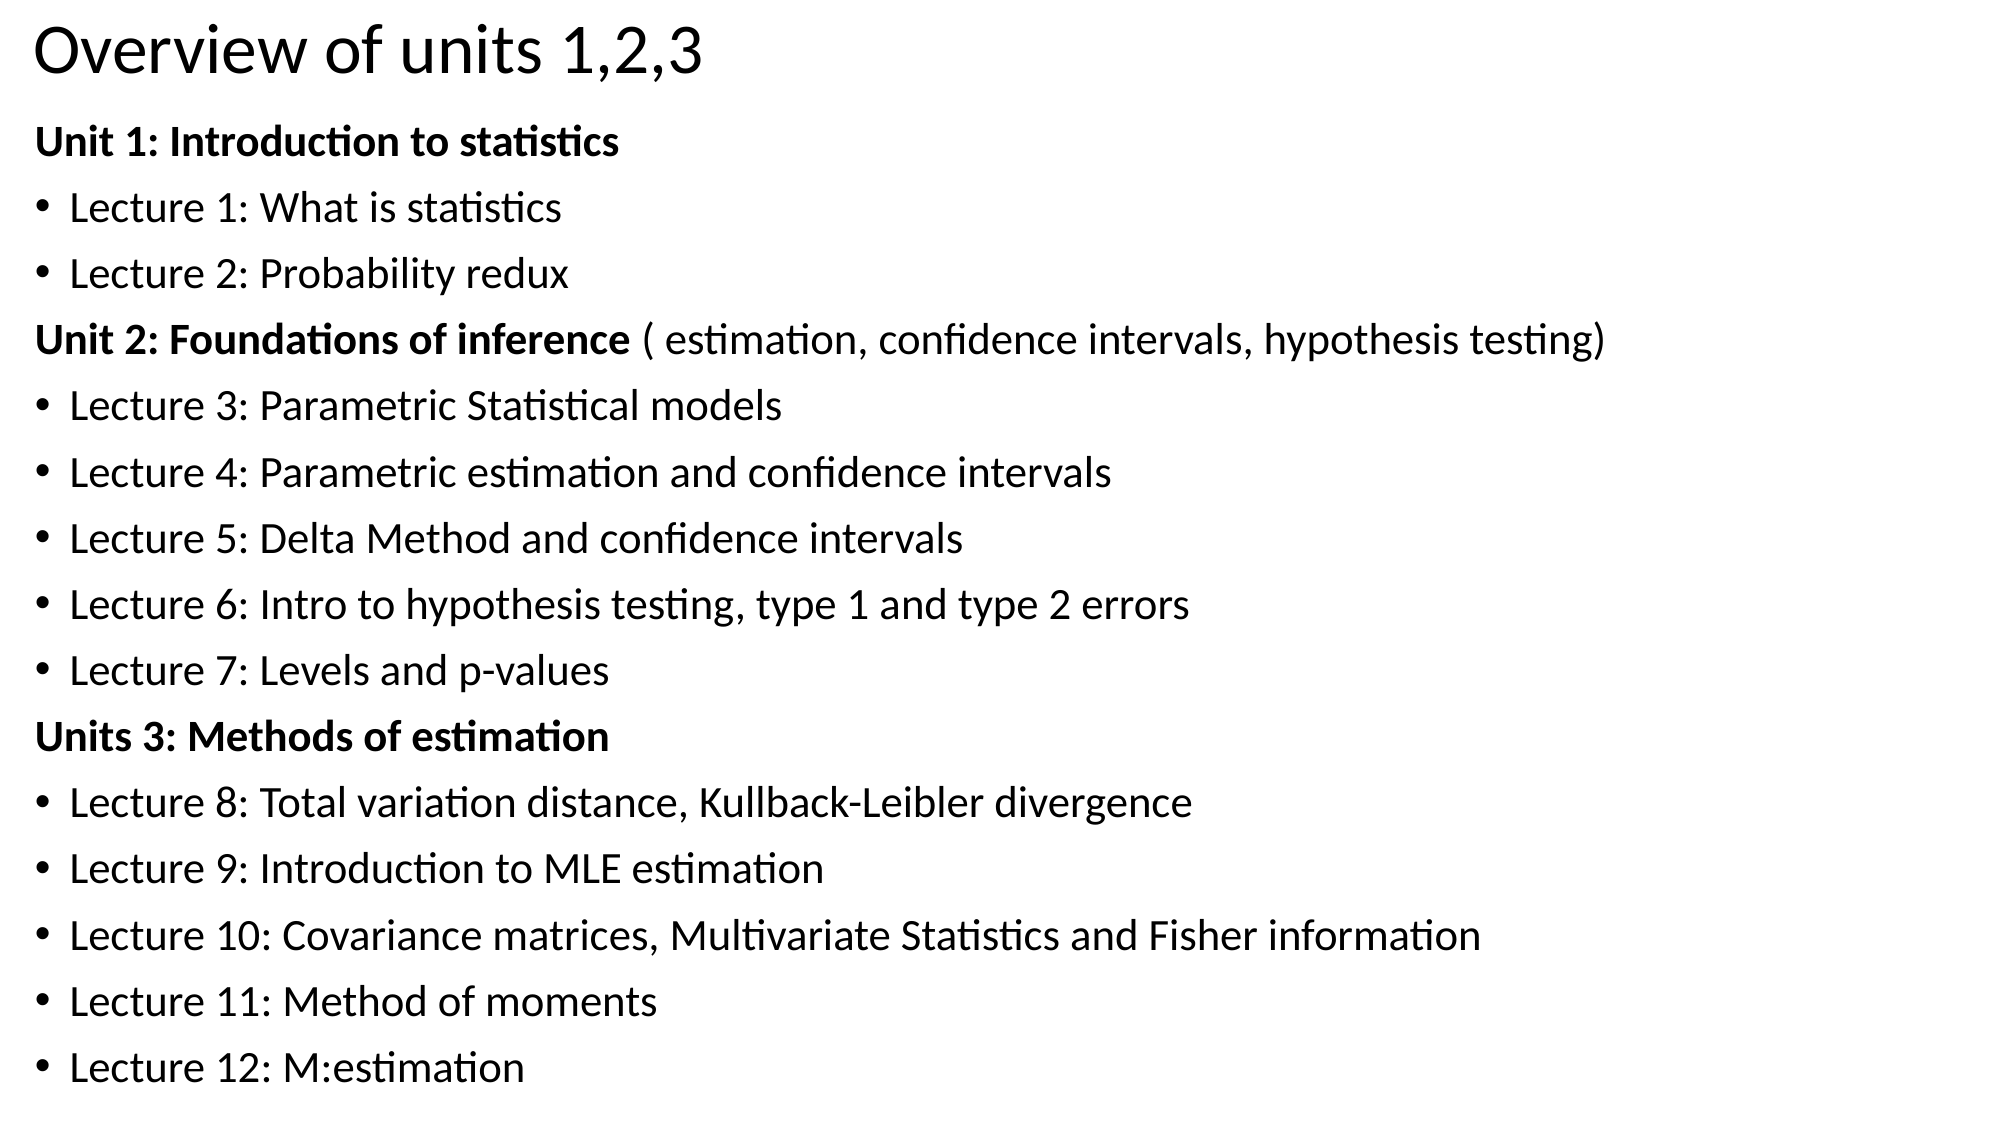

# Overview of units 1,2,3
Unit 1: Introduction to statistics
Lecture 1: What is statistics
Lecture 2: Probability redux
Unit 2: Foundations of inference ( estimation, confidence intervals, hypothesis testing)
Lecture 3: Parametric Statistical models
Lecture 4: Parametric estimation and confidence intervals
Lecture 5: Delta Method and confidence intervals
Lecture 6: Intro to hypothesis testing, type 1 and type 2 errors
Lecture 7: Levels and p-values
Units 3: Methods of estimation
Lecture 8: Total variation distance, Kullback-Leibler divergence
Lecture 9: Introduction to MLE estimation
Lecture 10: Covariance matrices, Multivariate Statistics and Fisher information
Lecture 11: Method of moments
Lecture 12: M:estimation